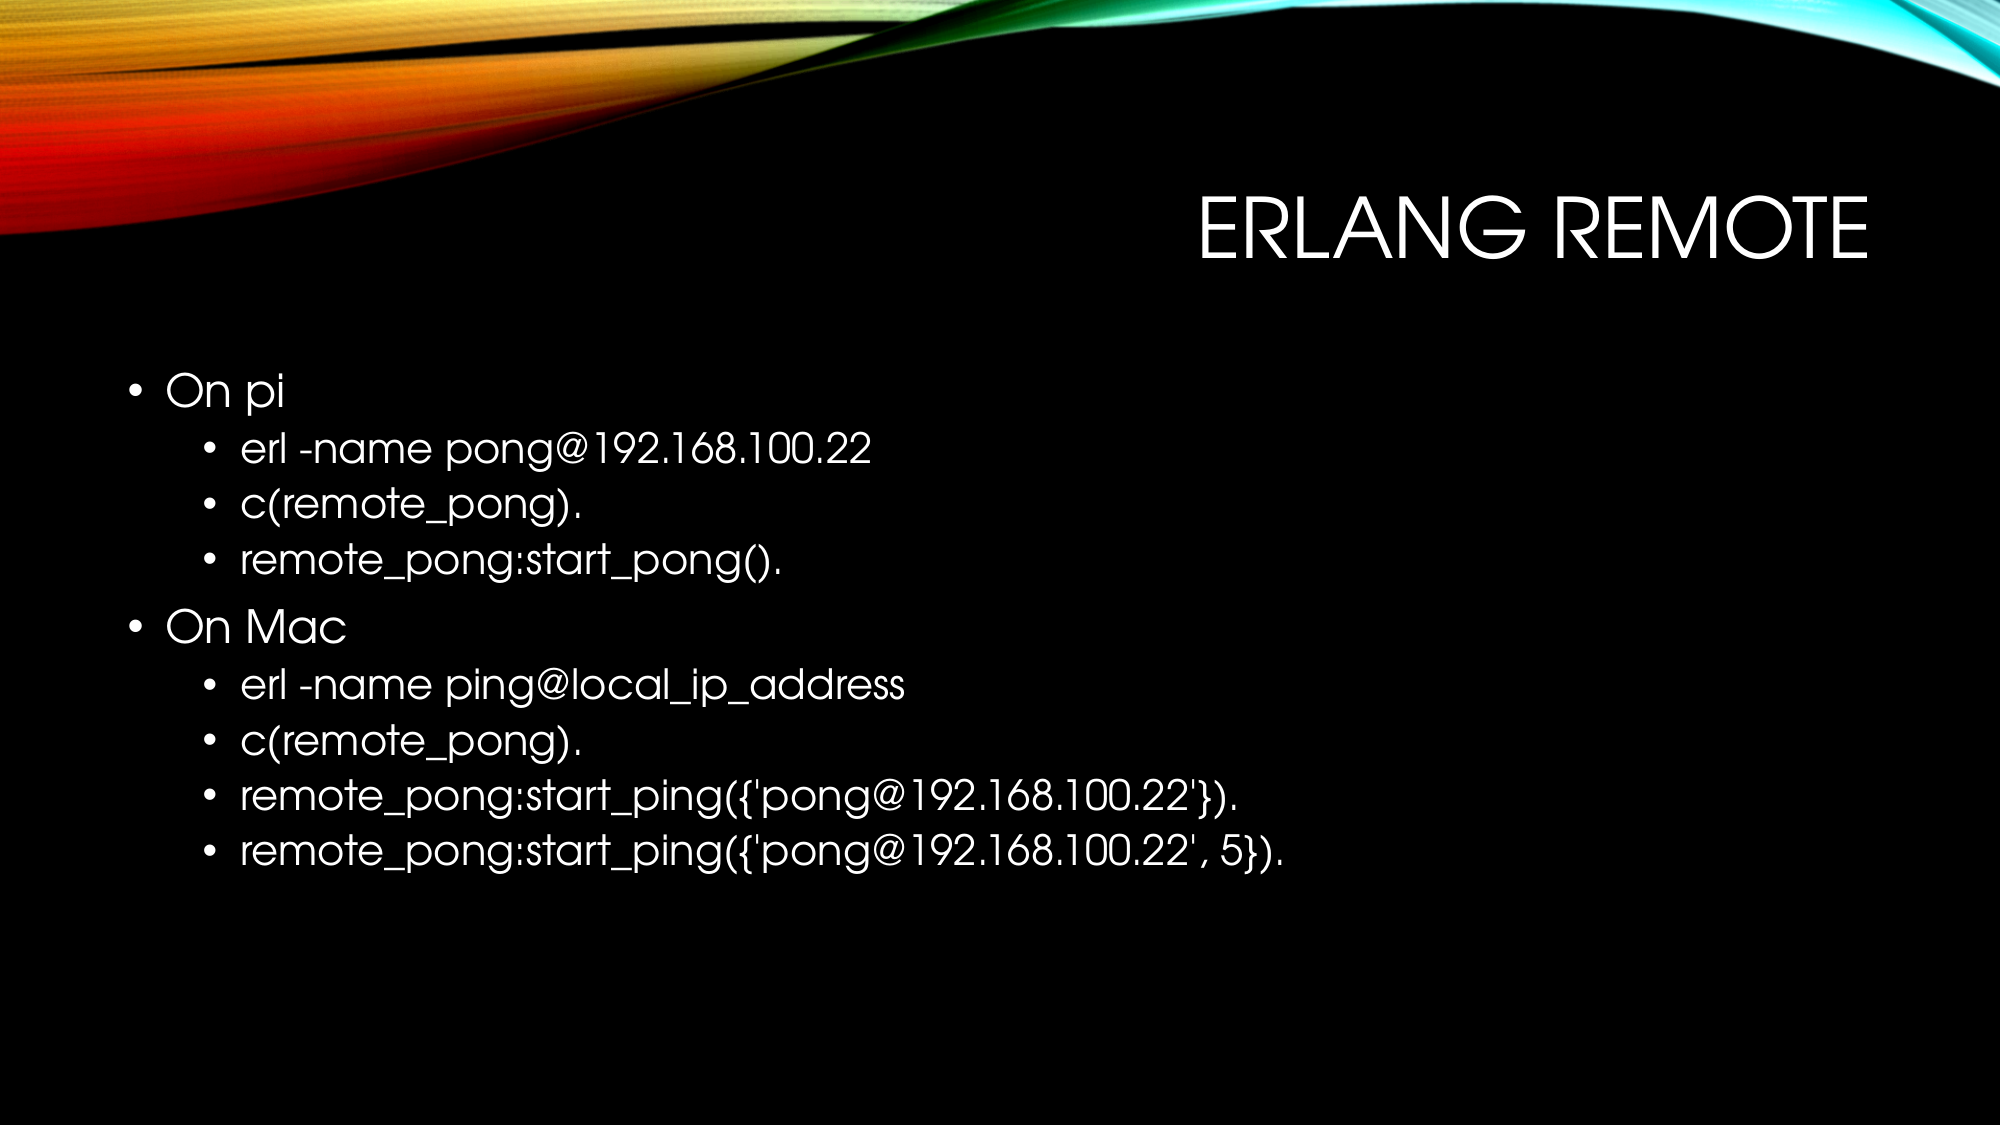

# Erlang Remote
On pi
erl -name pong@192.168.100.22
c(remote_pong).
remote_pong:start_pong().
On Mac
erl -name ping@local_ip_address
c(remote_pong).
remote_pong:start_ping({'pong@192.168.100.22'}).
remote_pong:start_ping({'pong@192.168.100.22', 5}).